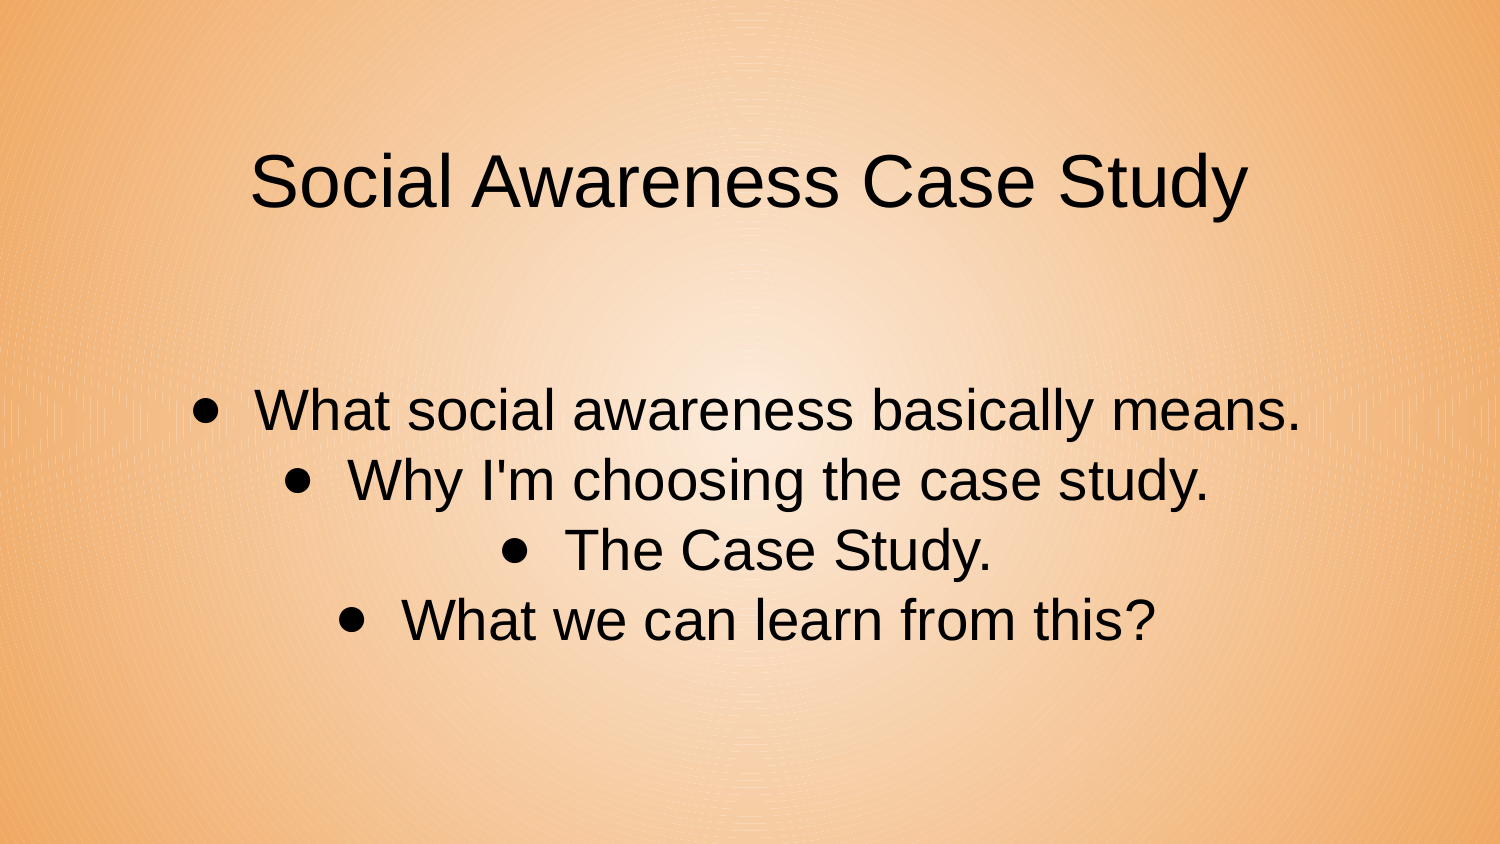

# Social Awareness Case Study
What social awareness basically means.
Why I'm choosing the case study.
The Case Study.
What we can learn from this?